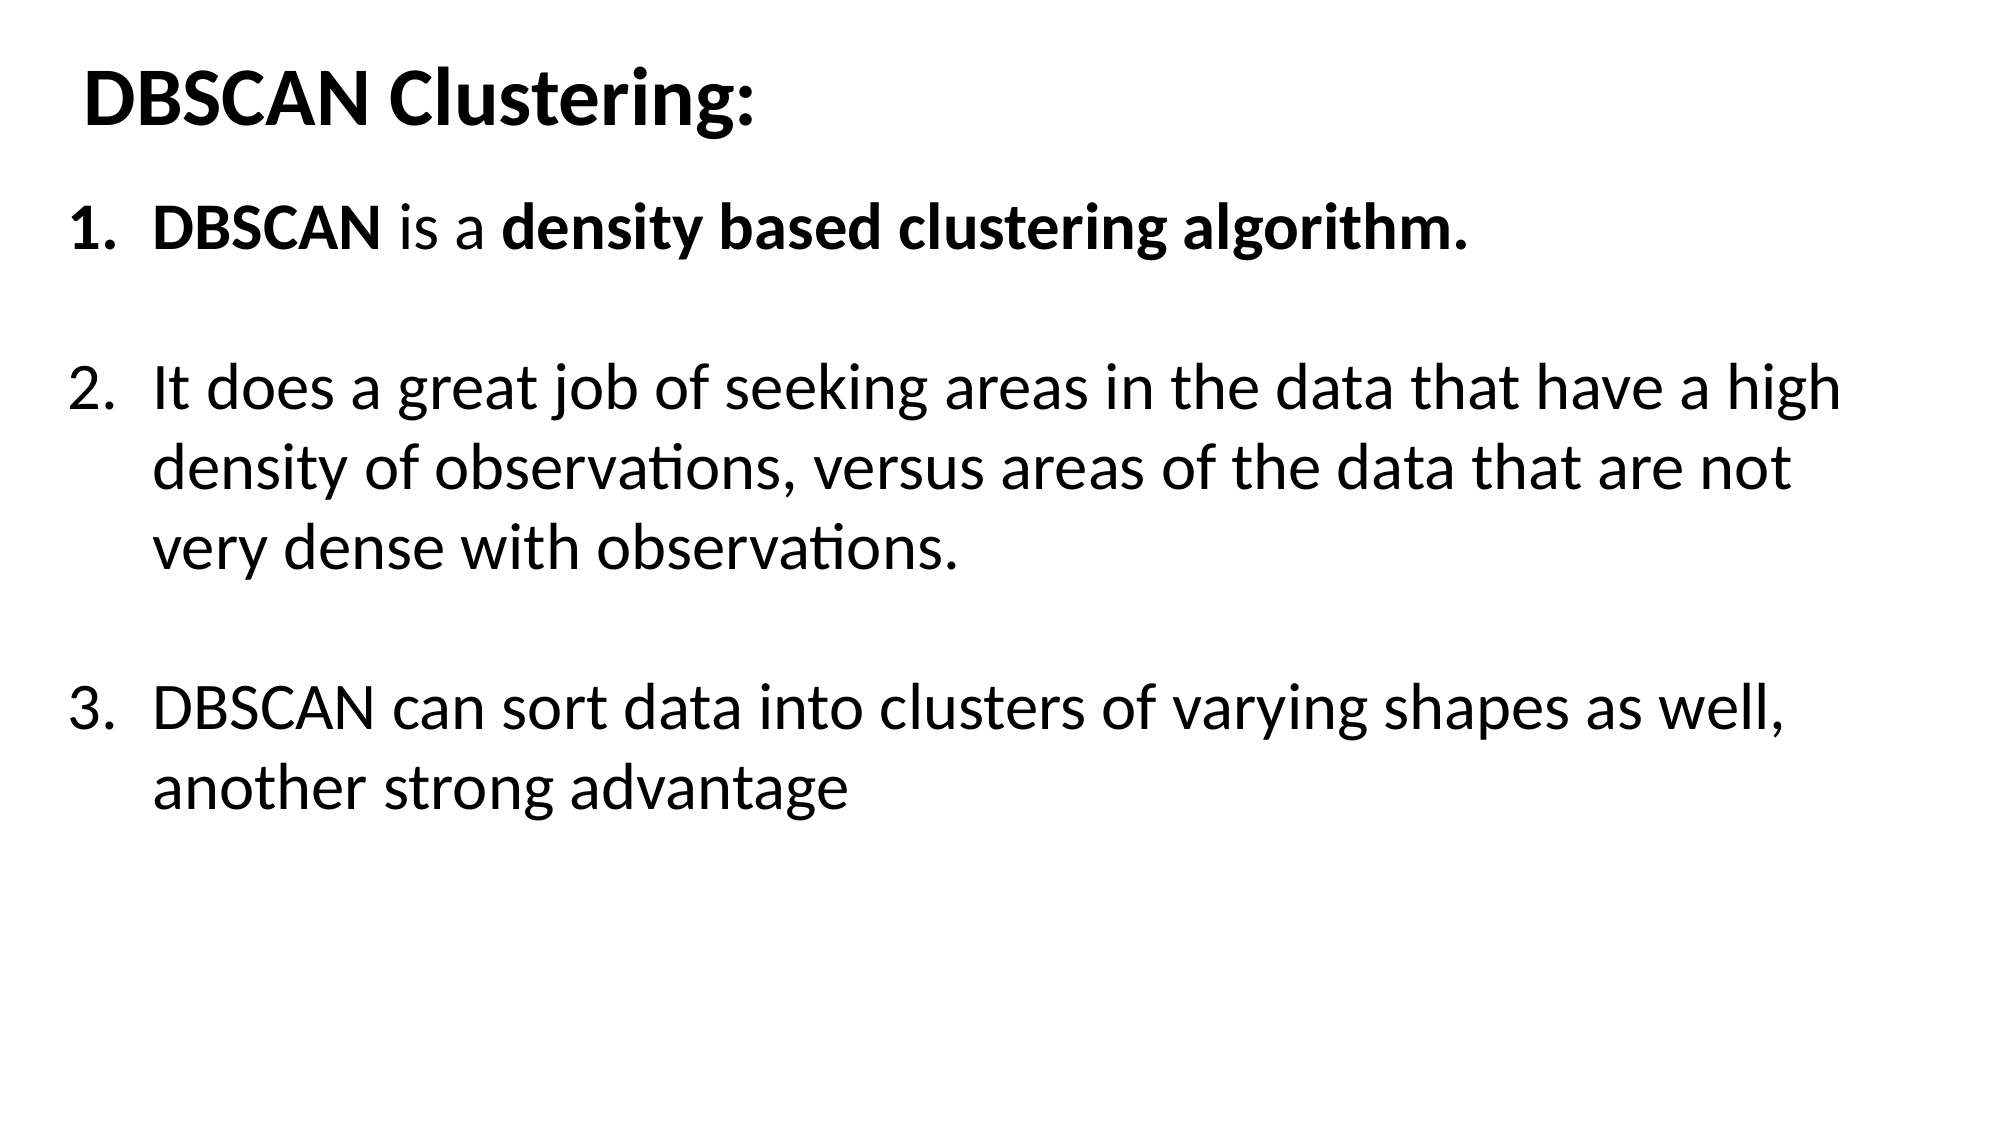

DBSCAN Clustering:

DBSCAN is a density based clustering algorithm.

It does a great job of seeking areas in the data that have a high density of observations, versus areas of the data that are not very dense with observations.

DBSCAN can sort data into clusters of varying shapes as well, another strong advantage